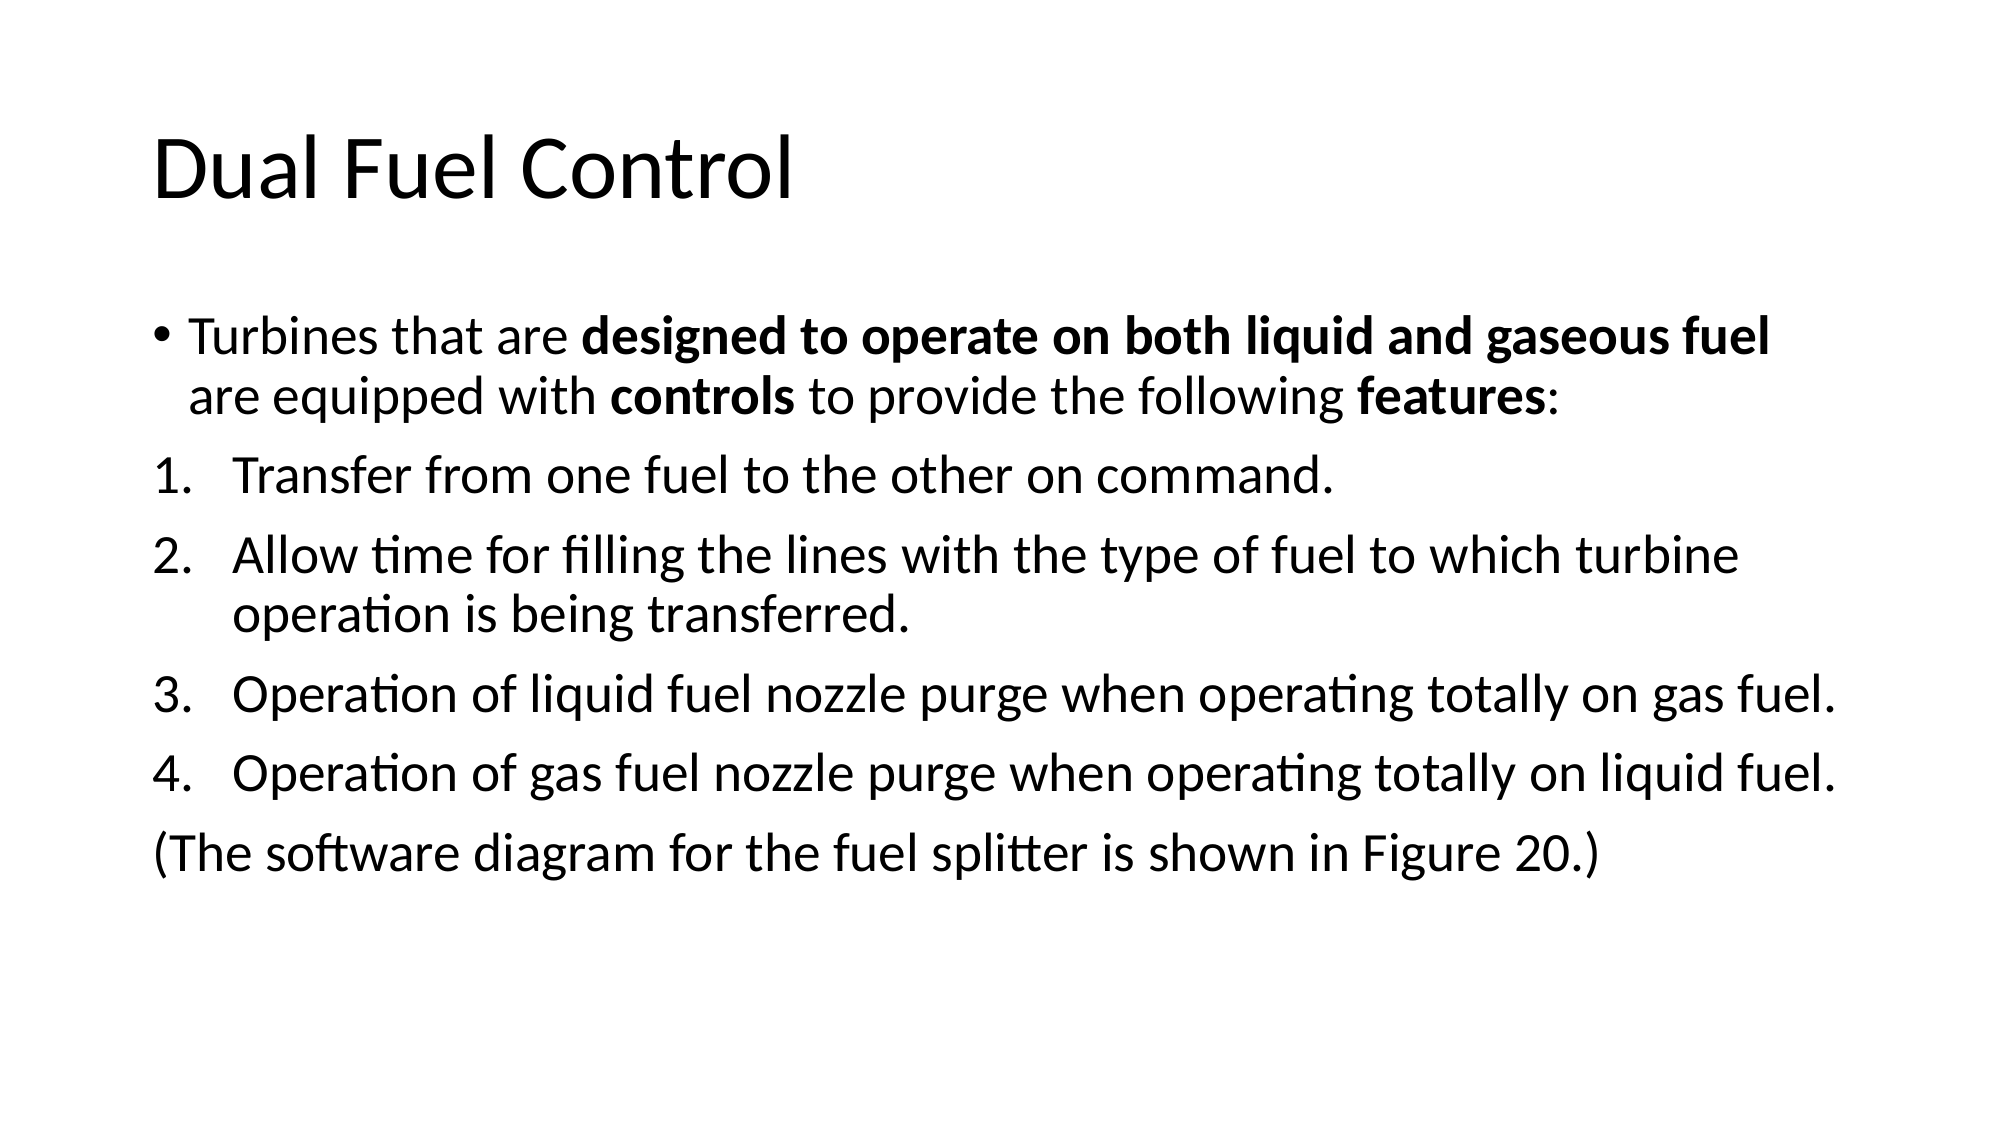

# Dual Fuel Control
Turbines that are designed to operate on both liquid and gaseous fuel are equipped with controls to provide the following features:
Transfer from one fuel to the other on command.
Allow time for filling the lines with the type of fuel to which turbine operation is being transferred.
Operation of liquid fuel nozzle purge when operating totally on gas fuel.
Operation of gas fuel nozzle purge when operating totally on liquid fuel.
(The software diagram for the fuel splitter is shown in Figure 20.)